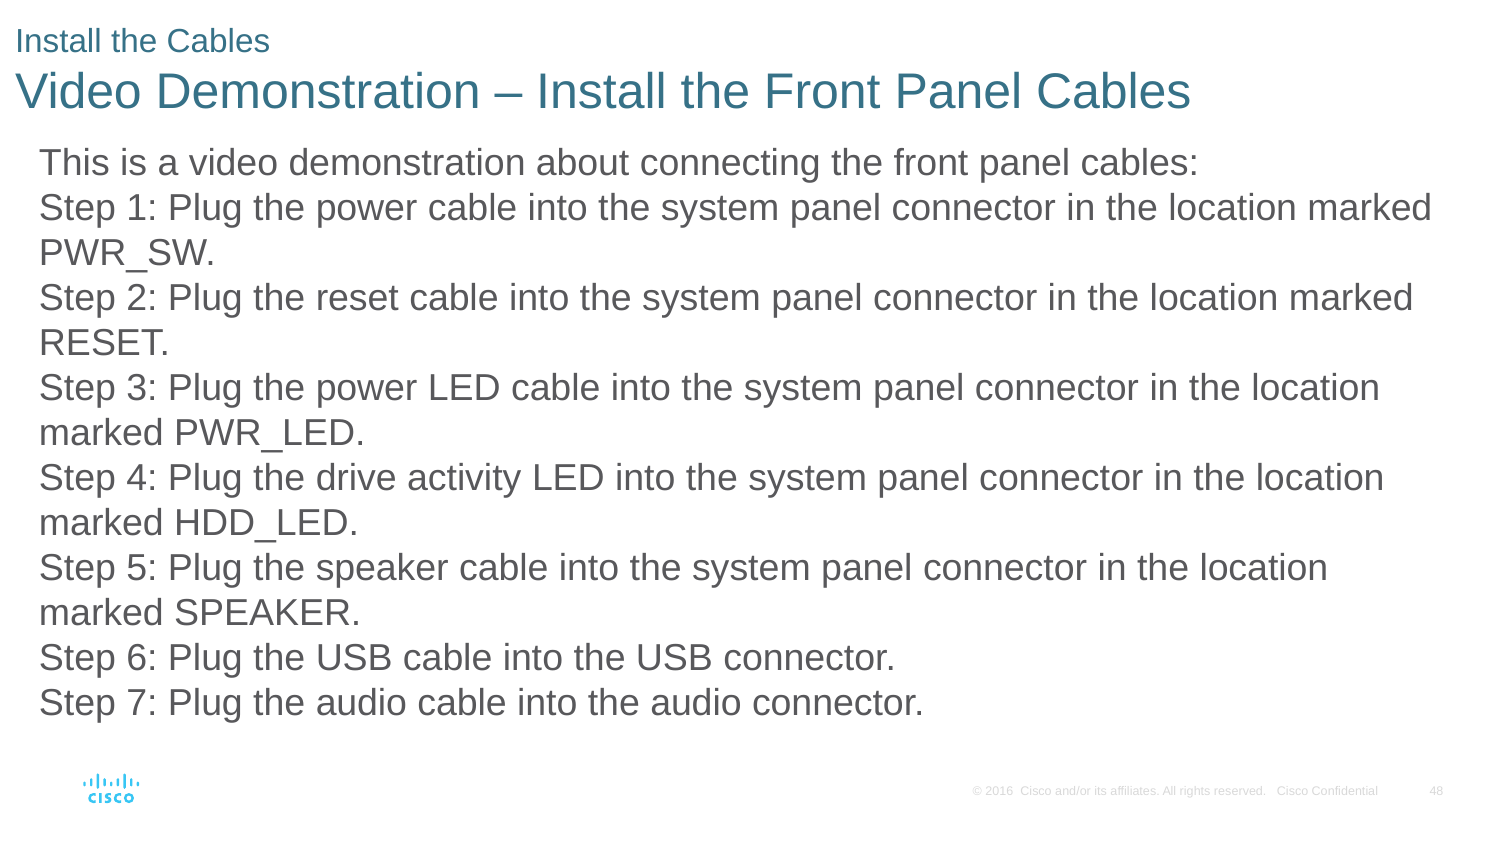

# Install the Cables Video Demonstration – Install the Front Panel Cables
This is a video demonstration about connecting the front panel cables:
Step 1: Plug the power cable into the system panel connector in the location marked PWR_SW.
Step 2: Plug the reset cable into the system panel connector in the location marked RESET.
Step 3: Plug the power LED cable into the system panel connector in the location marked PWR_LED.
Step 4: Plug the drive activity LED into the system panel connector in the location marked HDD_LED.
Step 5: Plug the speaker cable into the system panel connector in the location marked SPEAKER.
Step 6: Plug the USB cable into the USB connector.
Step 7: Plug the audio cable into the audio connector.